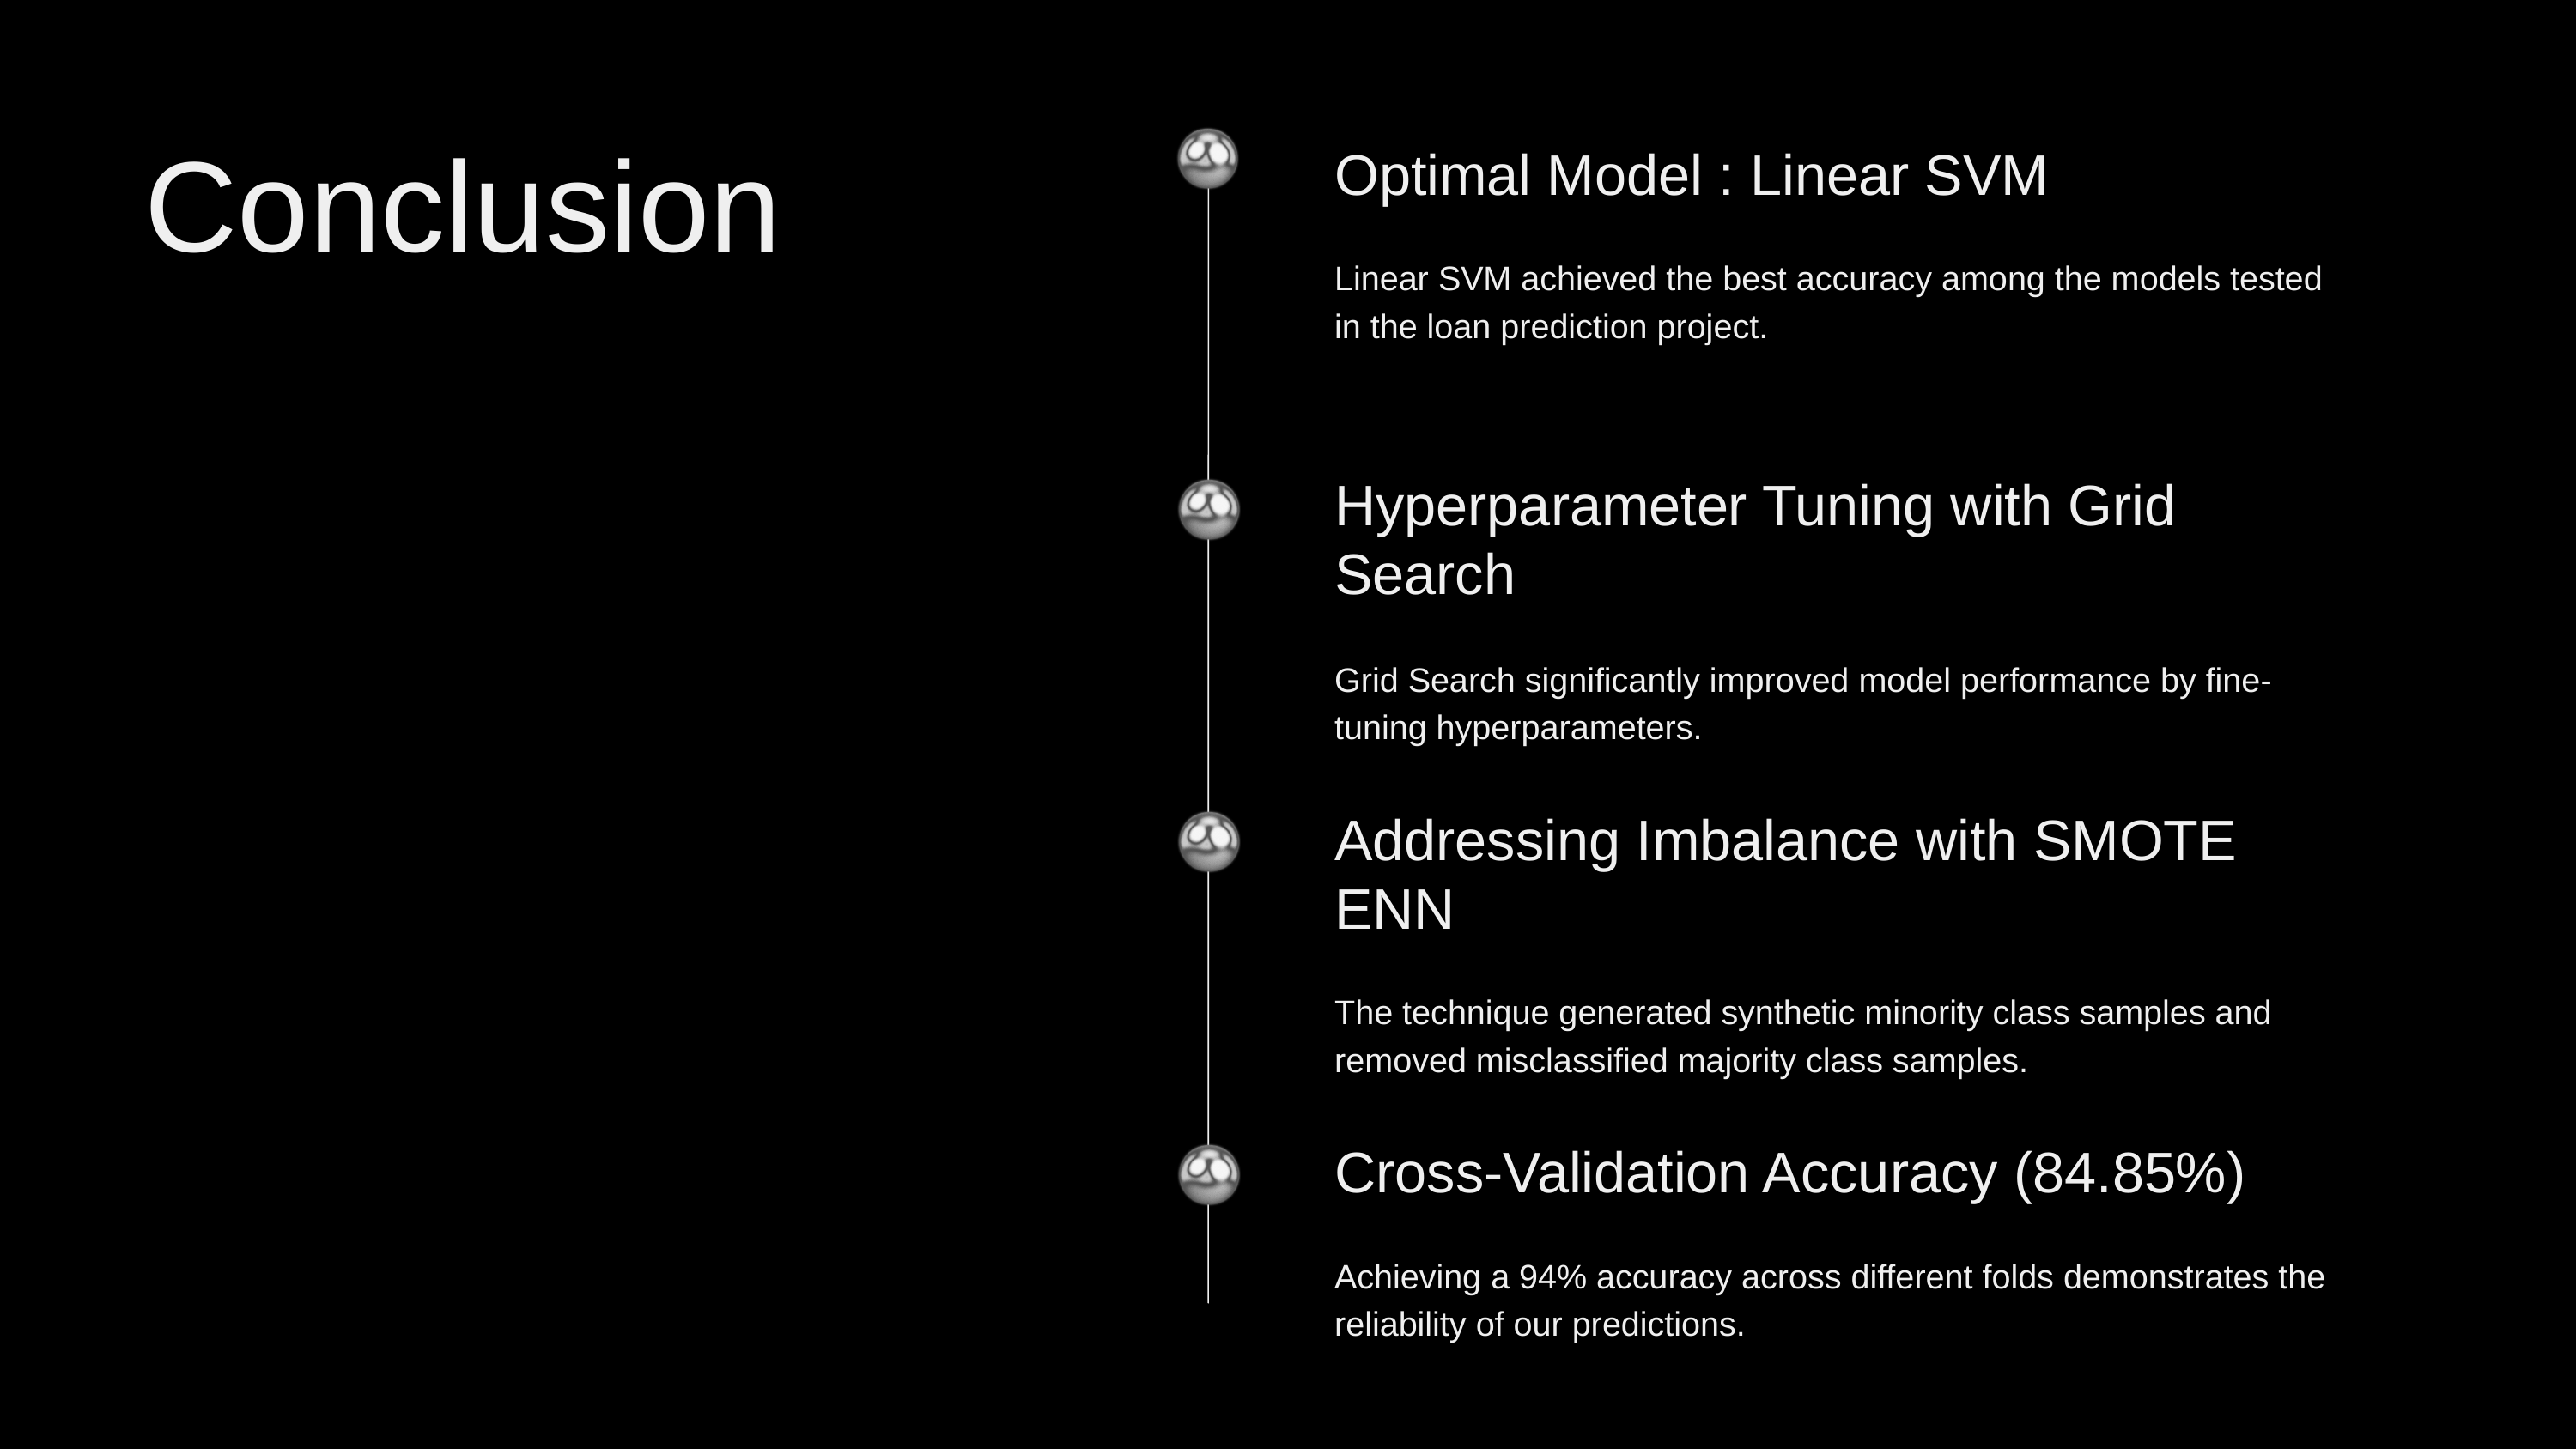

Conclusion

Optimal Model : Linear SVM
Linear SVM achieved the best accuracy among the models tested in the loan prediction project.

Hyperparameter Tuning with Grid Search
Grid Search significantly improved model performance by fine-tuning hyperparameters.

Addressing Imbalance with SMOTE ENN
The technique generated synthetic minority class samples and removed misclassified majority class samples.

Cross-Validation Accuracy (84.85%)
Achieving a 94% accuracy across different folds demonstrates the reliability of our predictions.